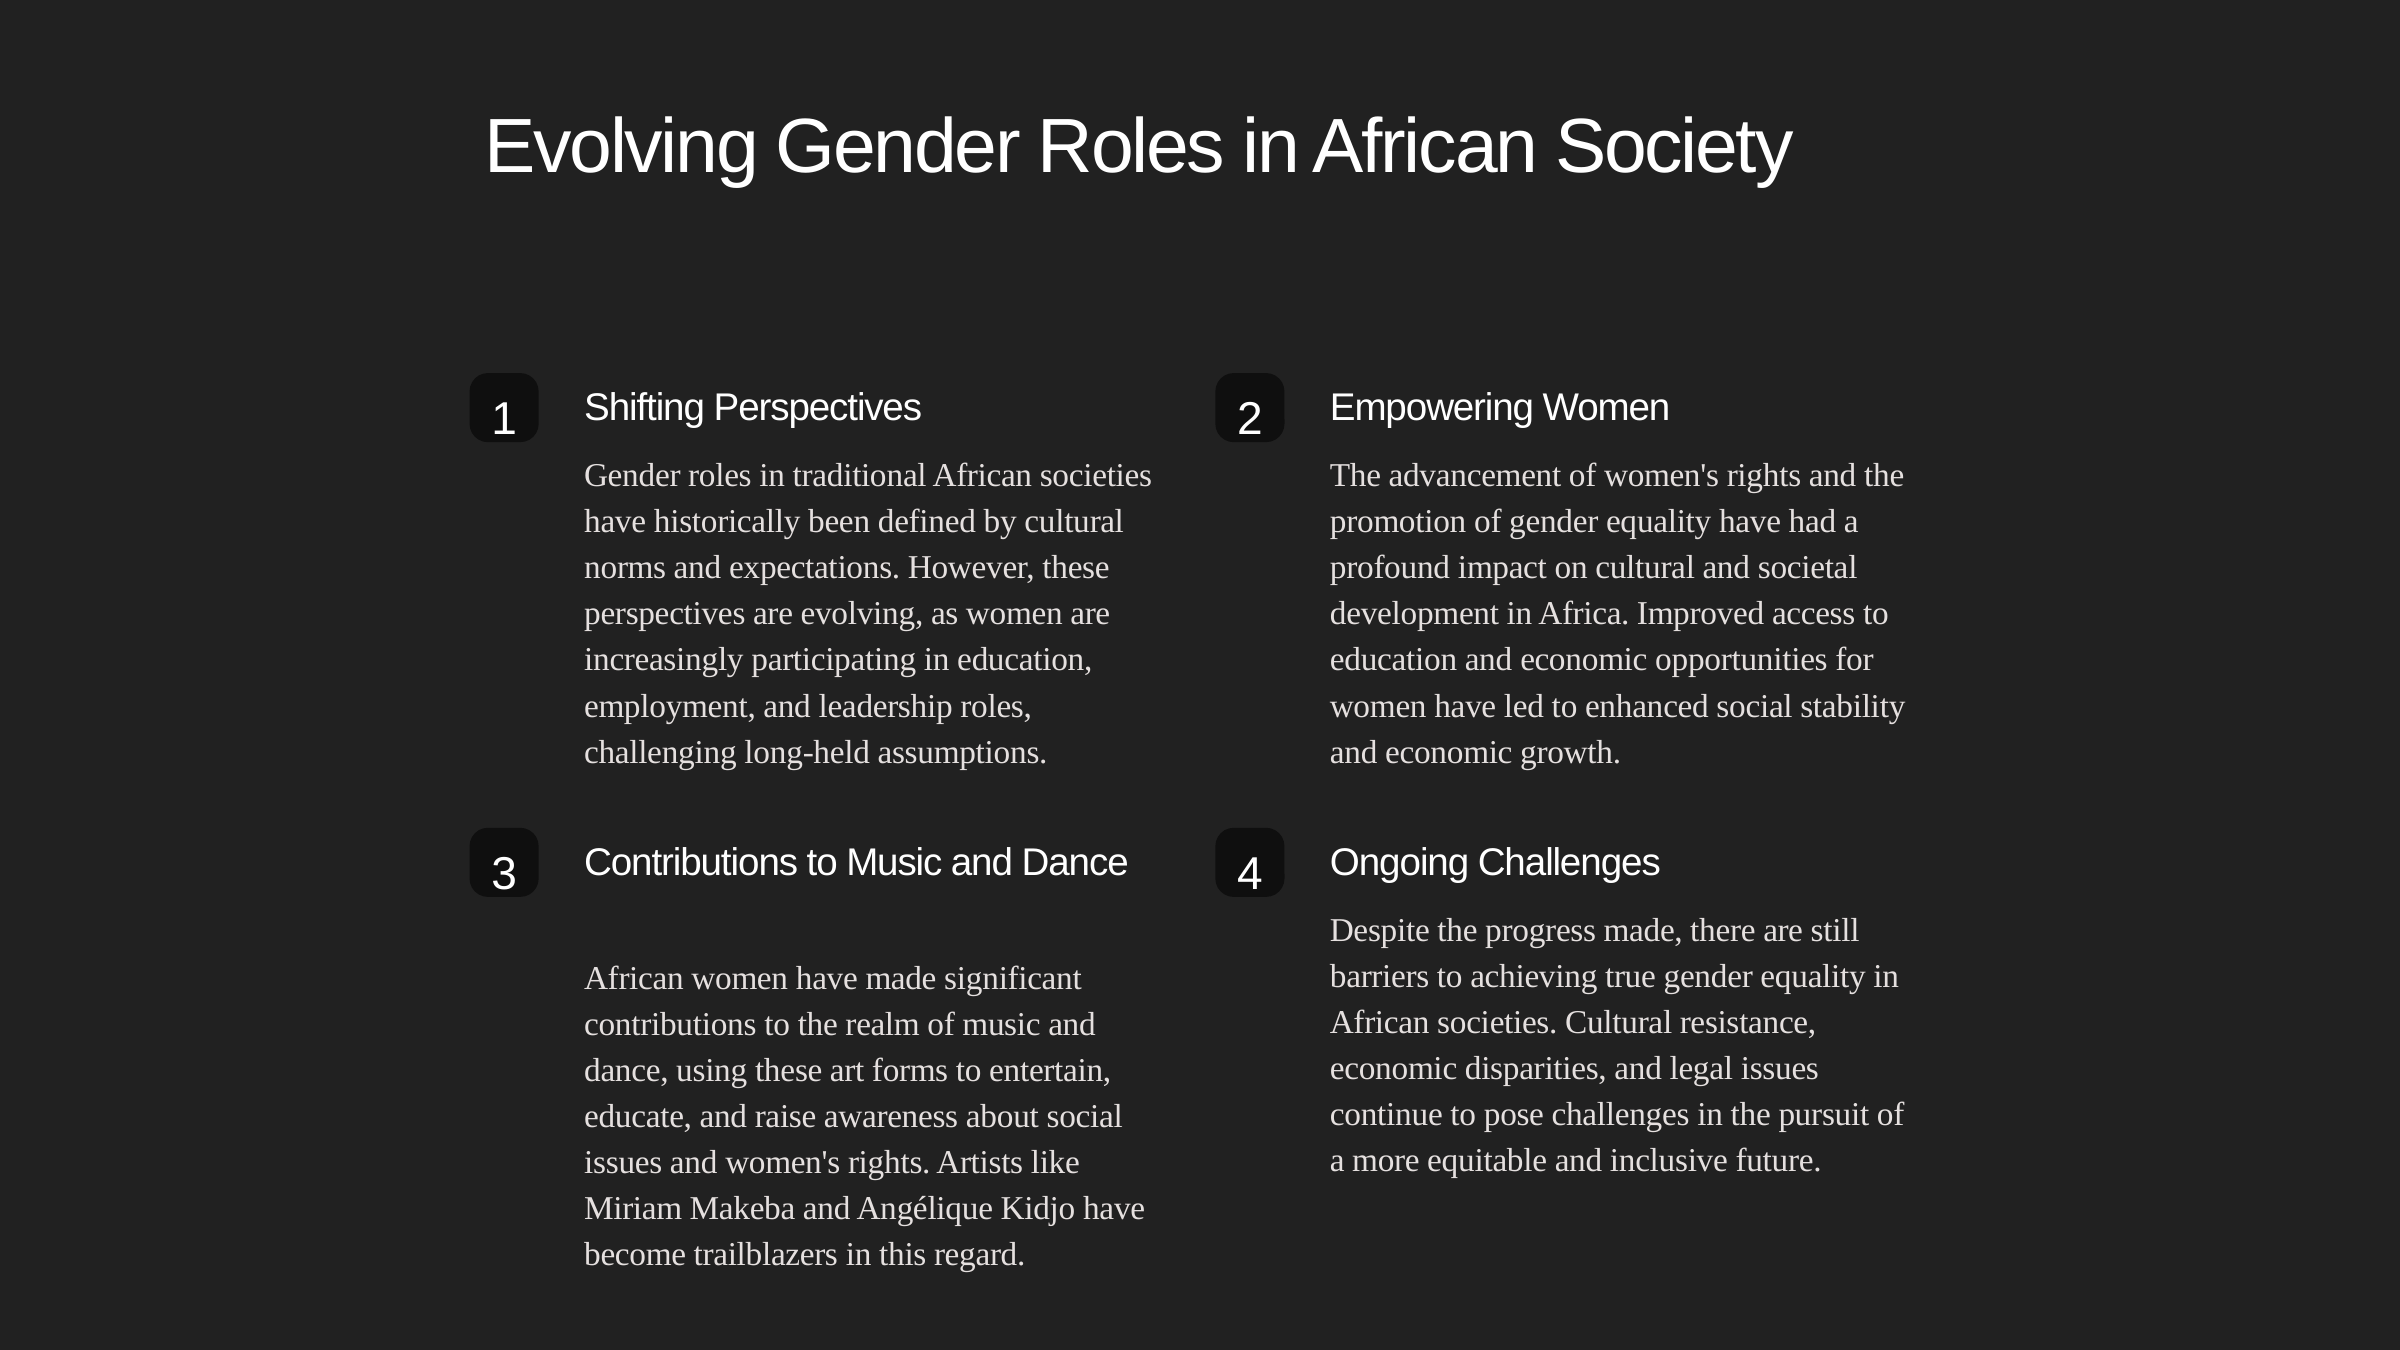

Evolving Gender Roles in African Society

Shifting Perspectives

Empowering Women
1
2
Gender roles in traditional African societies have historically been defined by cultural norms and expectations. However, these perspectives are evolving, as women are increasingly participating in education, employment, and leadership roles, challenging long-held assumptions.
The advancement of women's rights and the promotion of gender equality have had a profound impact on cultural and societal development in Africa. Improved access to education and economic opportunities for women have led to enhanced social stability and economic growth.

Contributions to Music and Dance

Ongoing Challenges
3
4
Despite the progress made, there are still barriers to achieving true gender equality in African societies. Cultural resistance, economic disparities, and legal issues continue to pose challenges in the pursuit of a more equitable and inclusive future.
African women have made significant contributions to the realm of music and dance, using these art forms to entertain, educate, and raise awareness about social issues and women's rights. Artists like Miriam Makeba and Angélique Kidjo have become trailblazers in this regard.